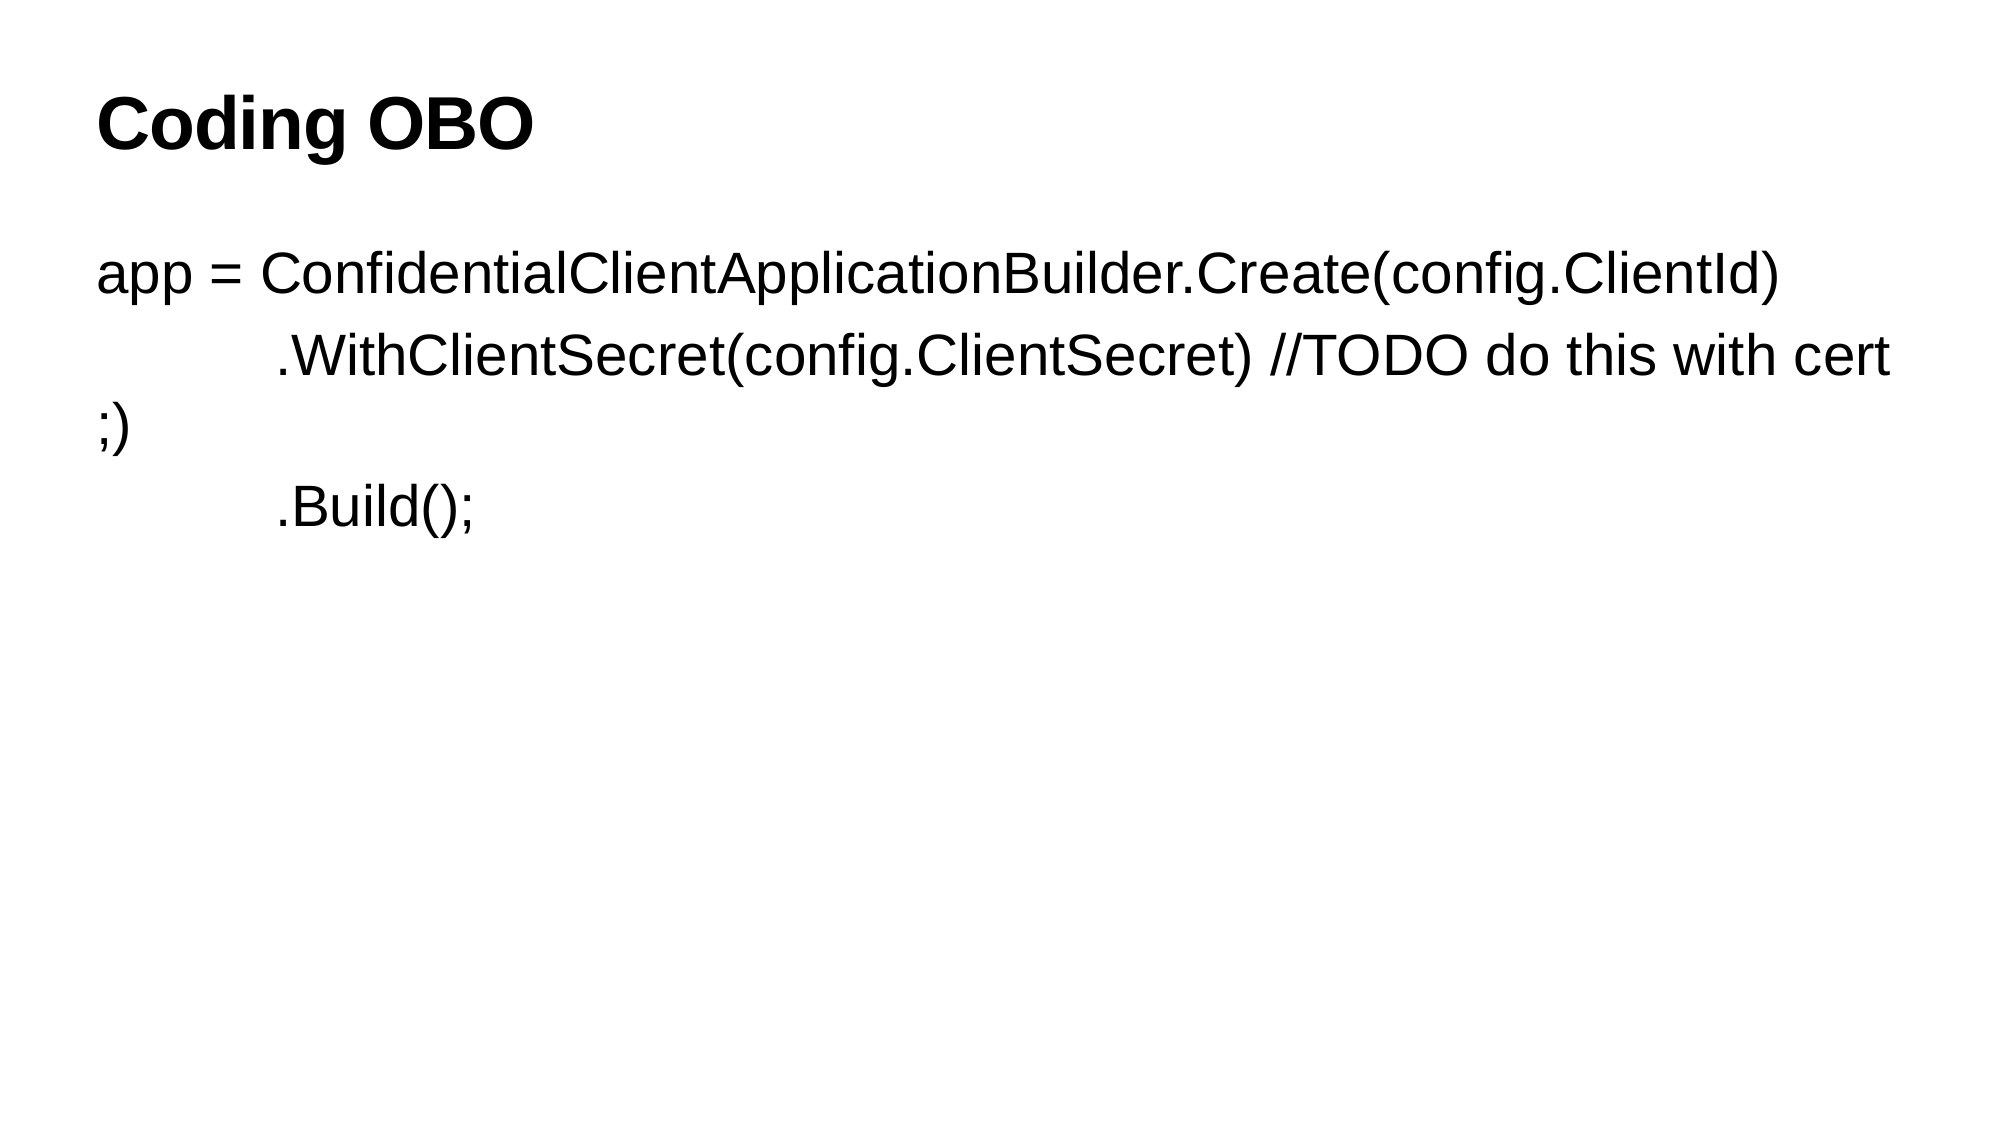

# Coding OBO
app = ConfidentialClientApplicationBuilder.Create(config.ClientId)
           .WithClientSecret(config.ClientSecret) //TODO do this with cert ;)
           .Build();